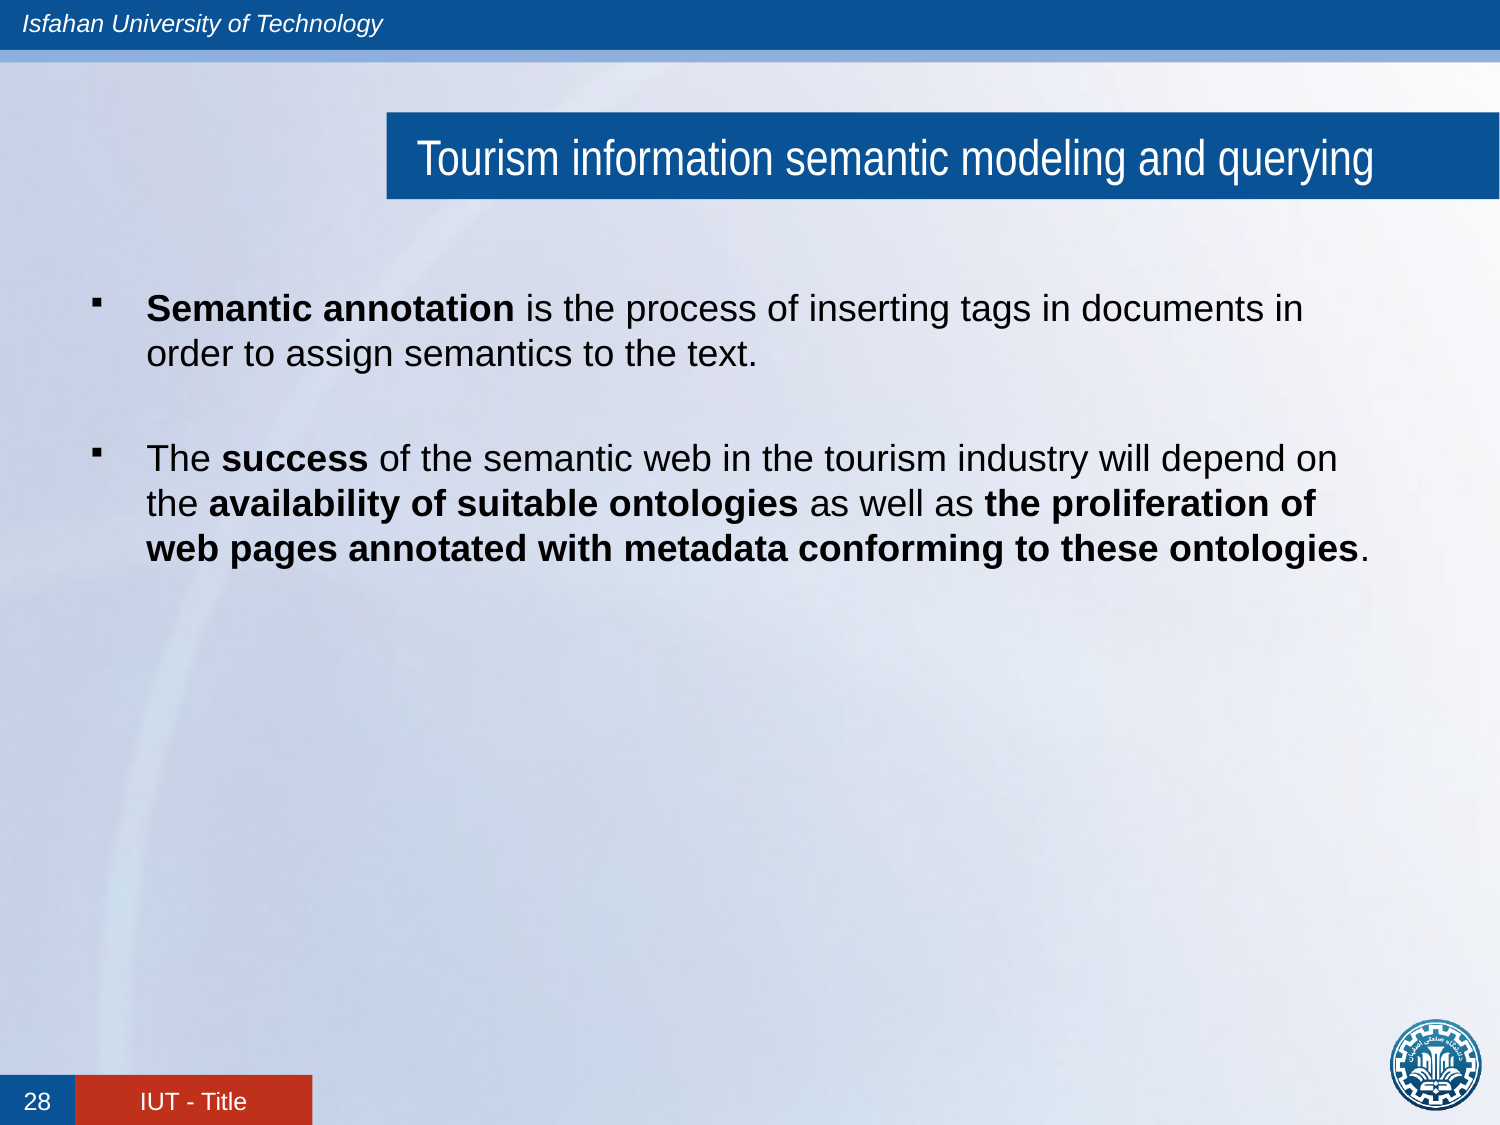

# Tourism information semantic modeling and querying
Semantic annotation is the process of inserting tags in documents in order to assign semantics to the text.

The success of the semantic web in the tourism industry will depend on the availability of suitable ontologies as well as the proliferation of web pages annotated with metadata conforming to these ontologies.
28
IUT - Title